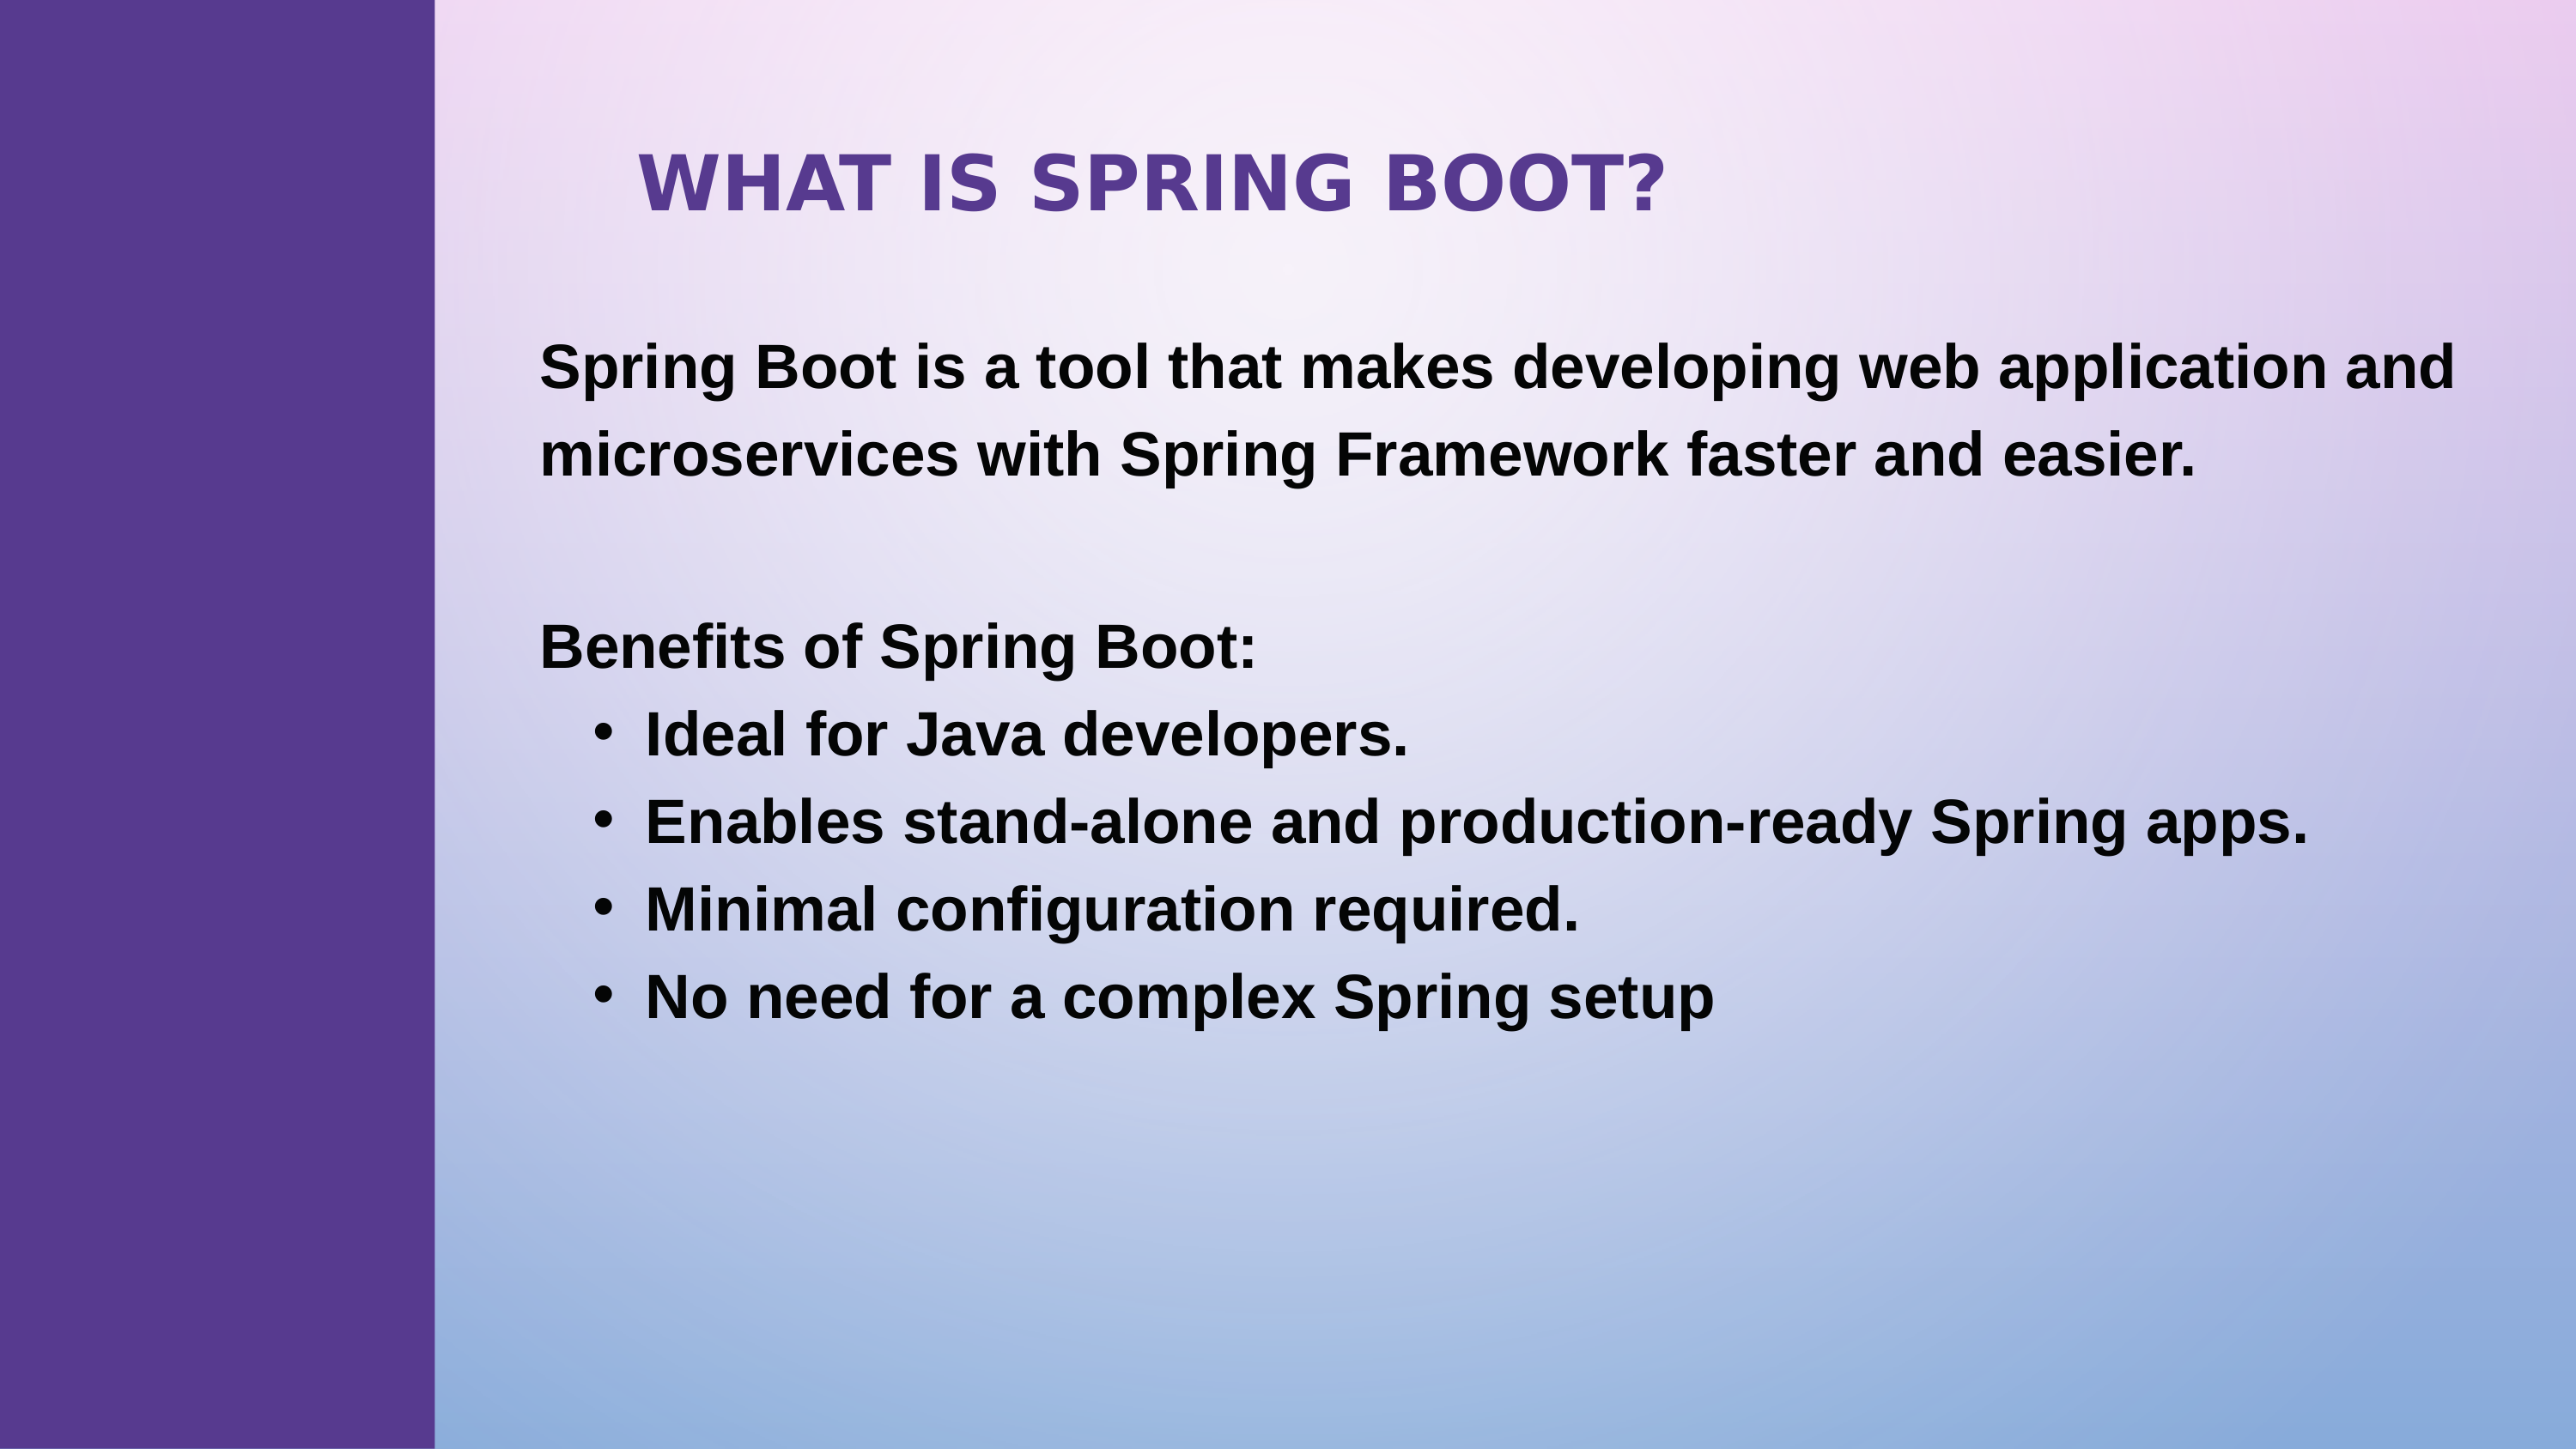

# WHAT IS SPRING BOOT?
Spring Boot is a tool that makes developing web application and  microservices with Spring Framework faster and easier.

Benefits of Spring Boot:
Ideal for Java developers.
Enables stand-alone and production-ready Spring apps.
Minimal configuration required.
No need for a complex Spring setup